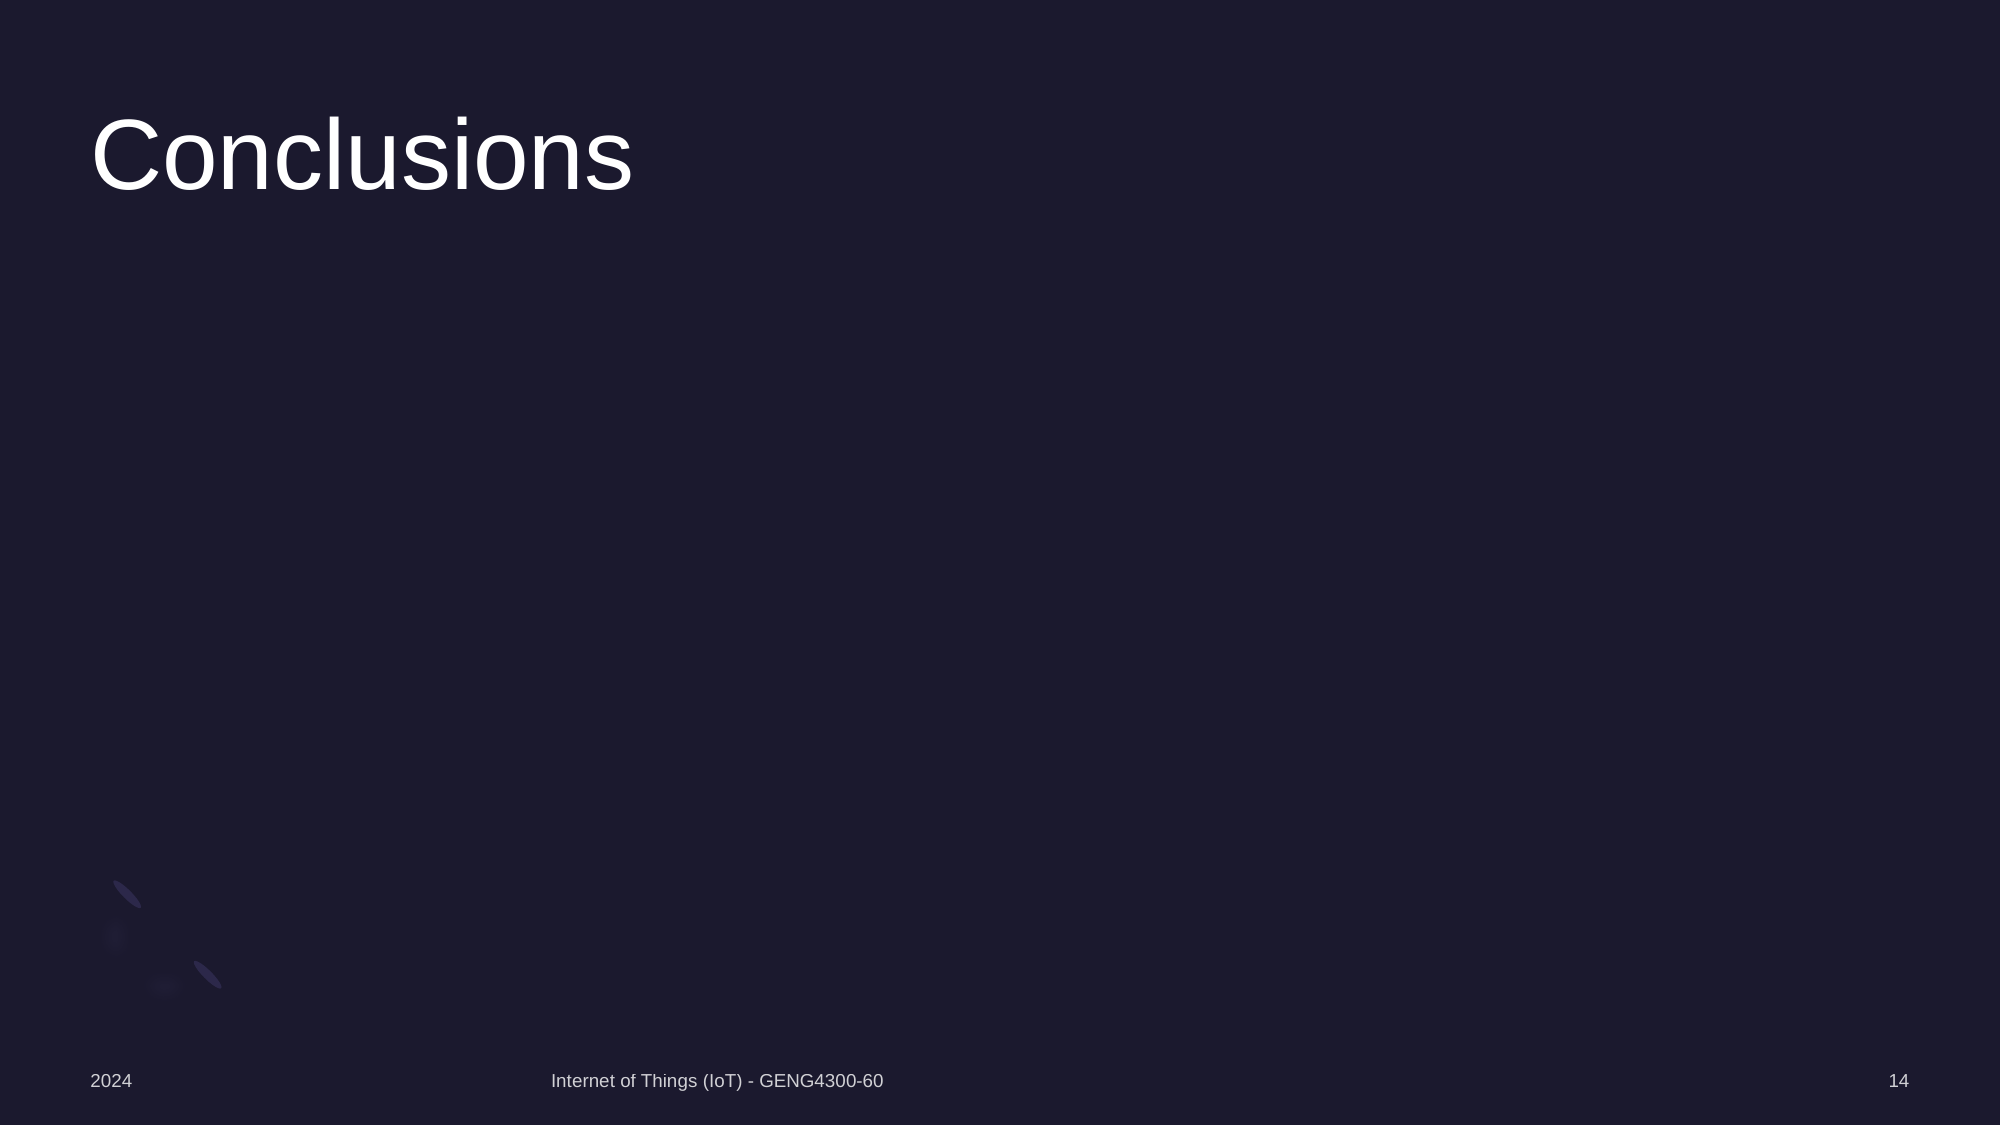

# Conclusions

2024
Internet of Things (IoT) - GENG4300-60
14